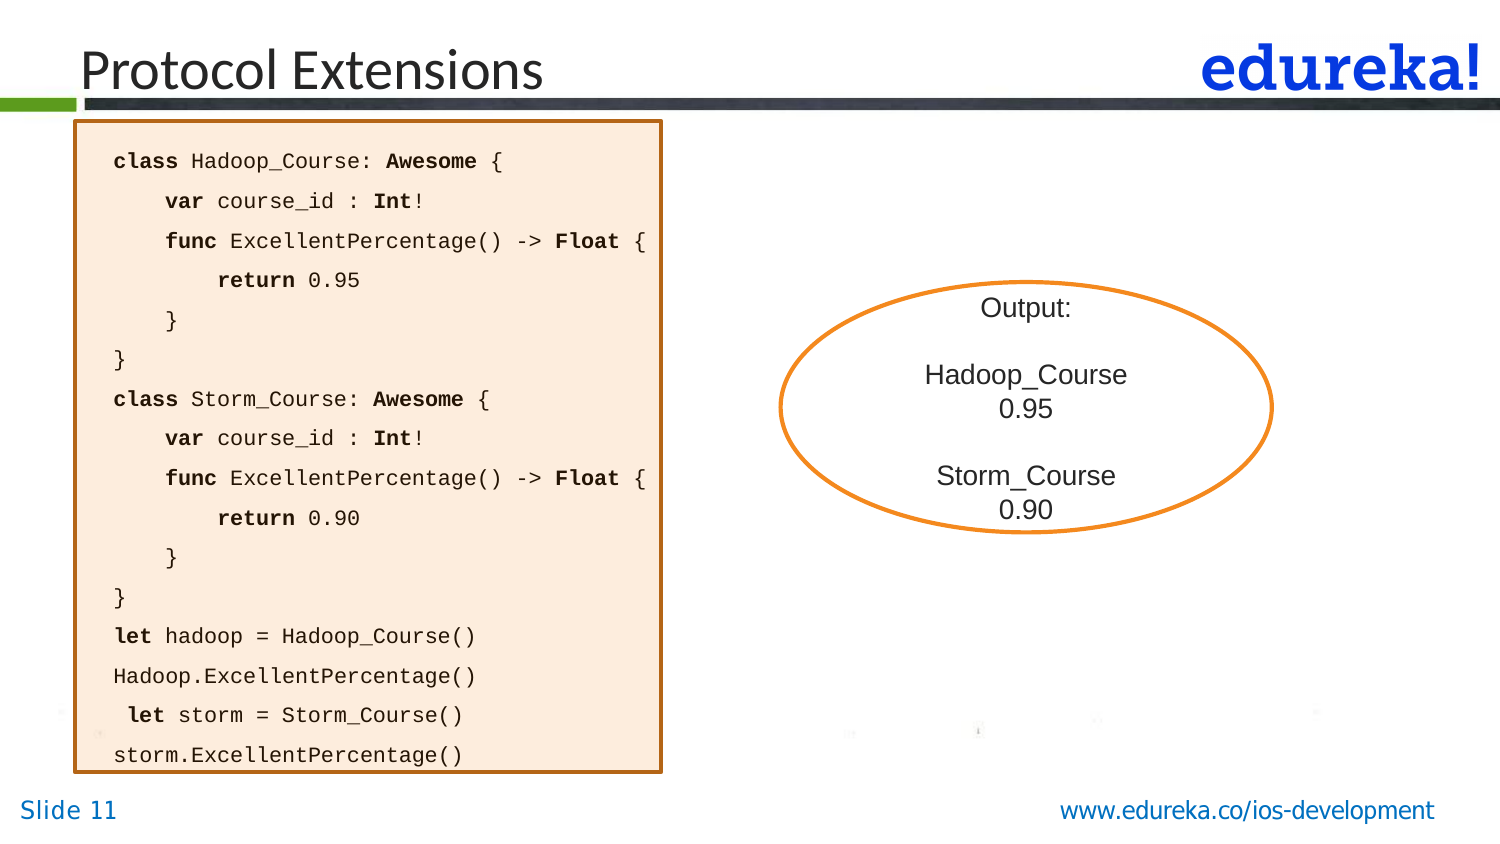

Protocol Extensions

class Hadoop_Course: Awesome {
    var course_id : Int!
    func ExcellentPercentage() -> Float {
        return 0.95
    }
}
class Storm_Course: Awesome {
    var course_id : Int!
    func ExcellentPercentage() -> Float {
        return 0.90
    }
}
let hadoop = Hadoop_Course()
Hadoop.ExcellentPercentage()
 let storm = Storm_Course()
storm.ExcellentPercentage()
Output:

Hadoop_Course
0.95

Storm_Course
0.90